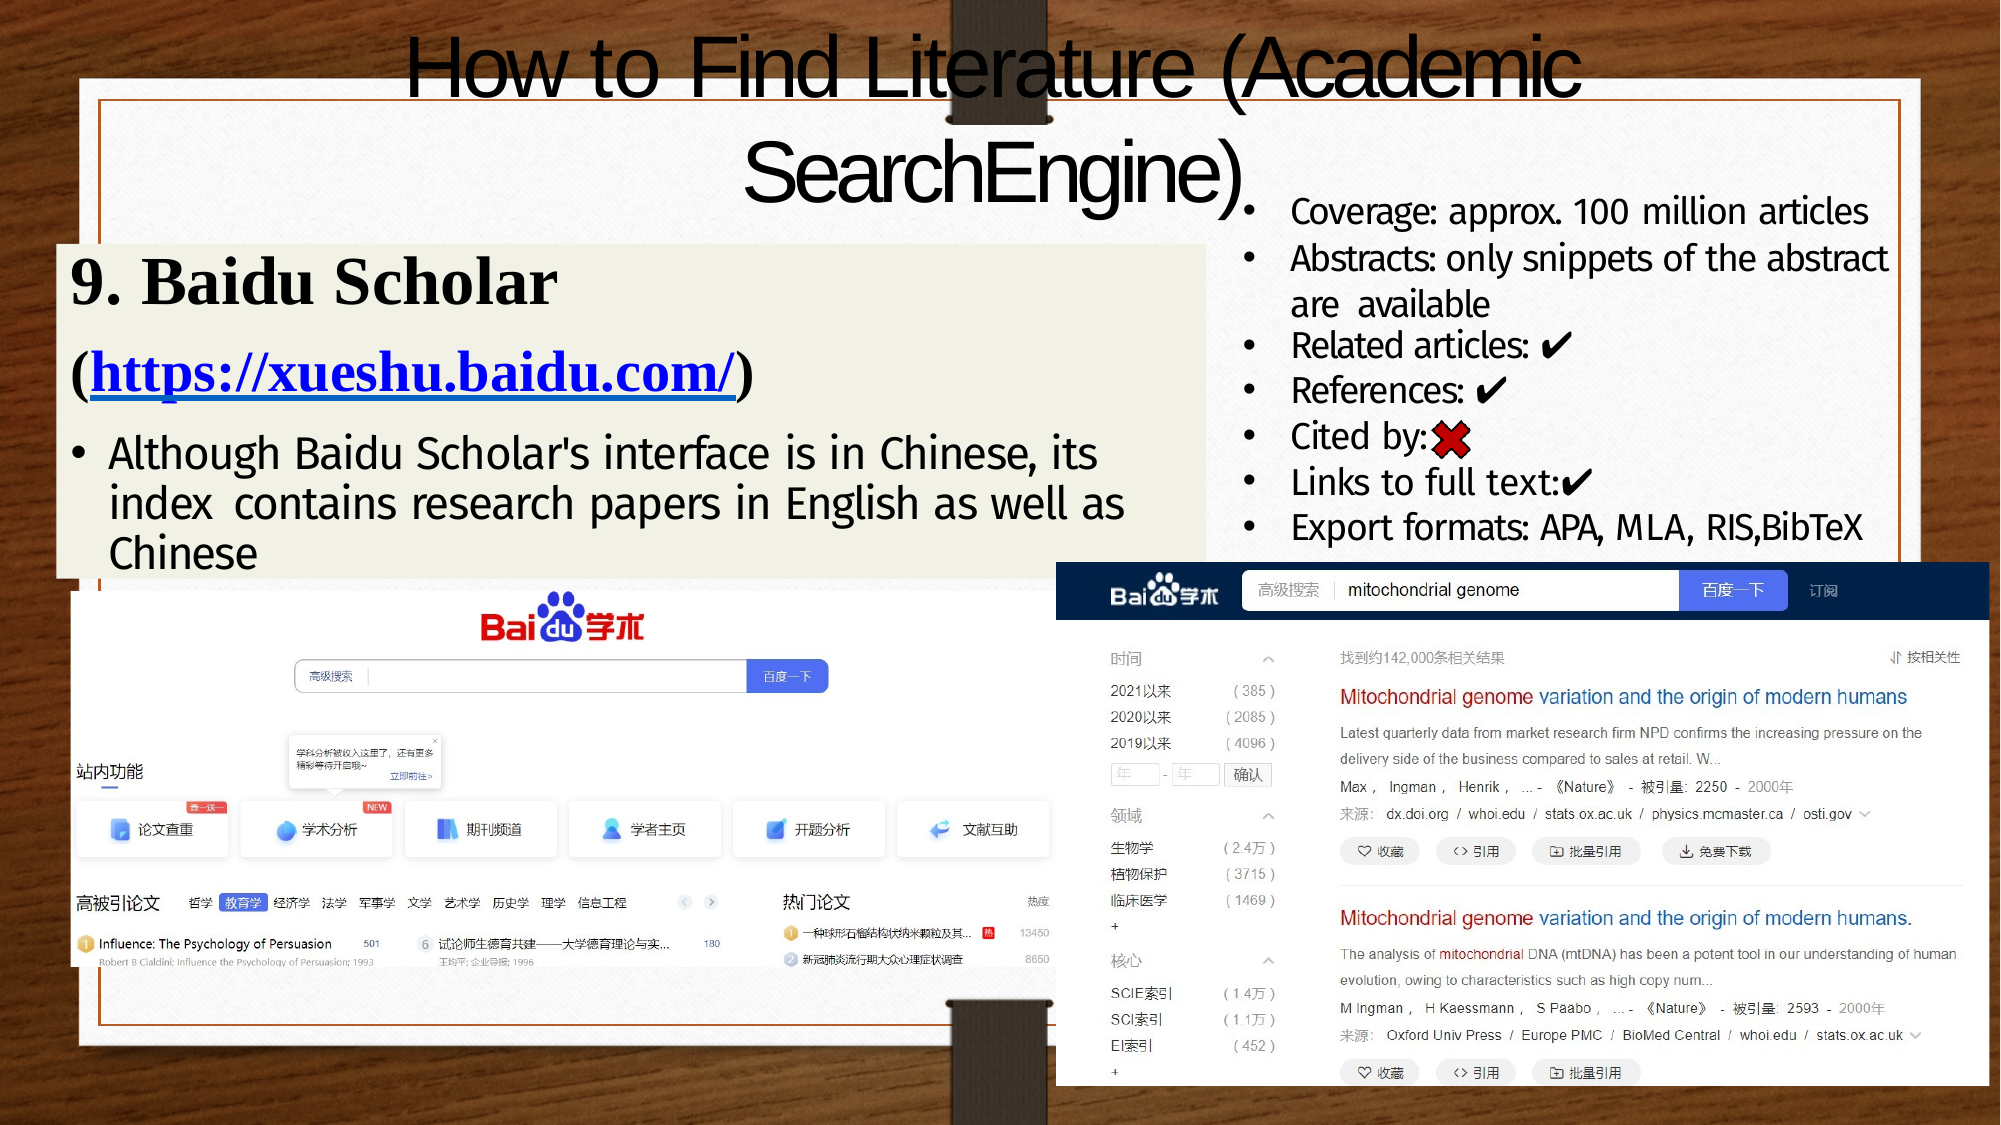

# How to Find Literature (Academic SearchEngine)
Coverage: approx. 100 million articles
Abstracts: only snippets of the abstract are  available
Related articles: ✔
References: ✔
Cited by:
Links to full text:✔
Export formats: APA, MLA, RIS,BibTeX
9. Baidu Scholar
(https://xueshu.baidu.com/)
Although Baidu Scholar's interface is in Chinese, its index  contains research papers in English as well as Chinese